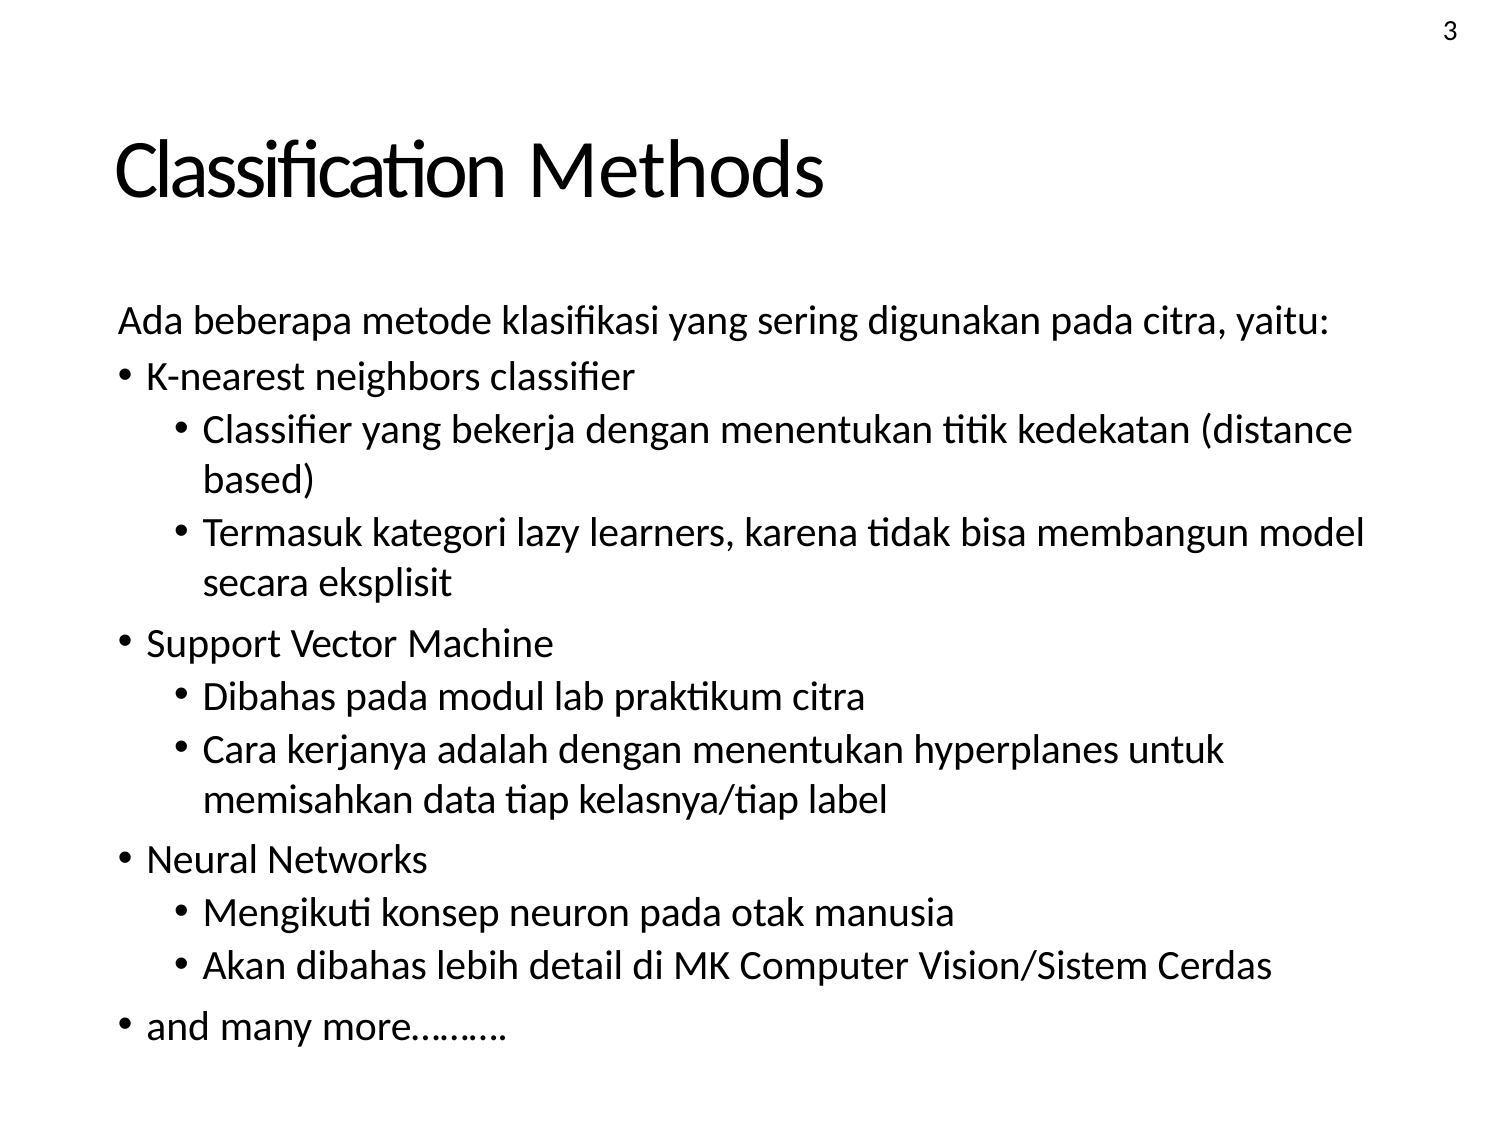

3
Classification Methods
Ada beberapa metode klasifikasi yang sering digunakan pada citra, yaitu:
K-nearest neighbors classifier
Classifier yang bekerja dengan menentukan titik kedekatan (distance based)
Termasuk kategori lazy learners, karena tidak bisa membangun model secara eksplisit
Support Vector Machine
Dibahas pada modul lab praktikum citra
Cara kerjanya adalah dengan menentukan hyperplanes untuk memisahkan data tiap kelasnya/tiap label
Neural Networks
Mengikuti konsep neuron pada otak manusia
Akan dibahas lebih detail di MK Computer Vision/Sistem Cerdas
and many more……….